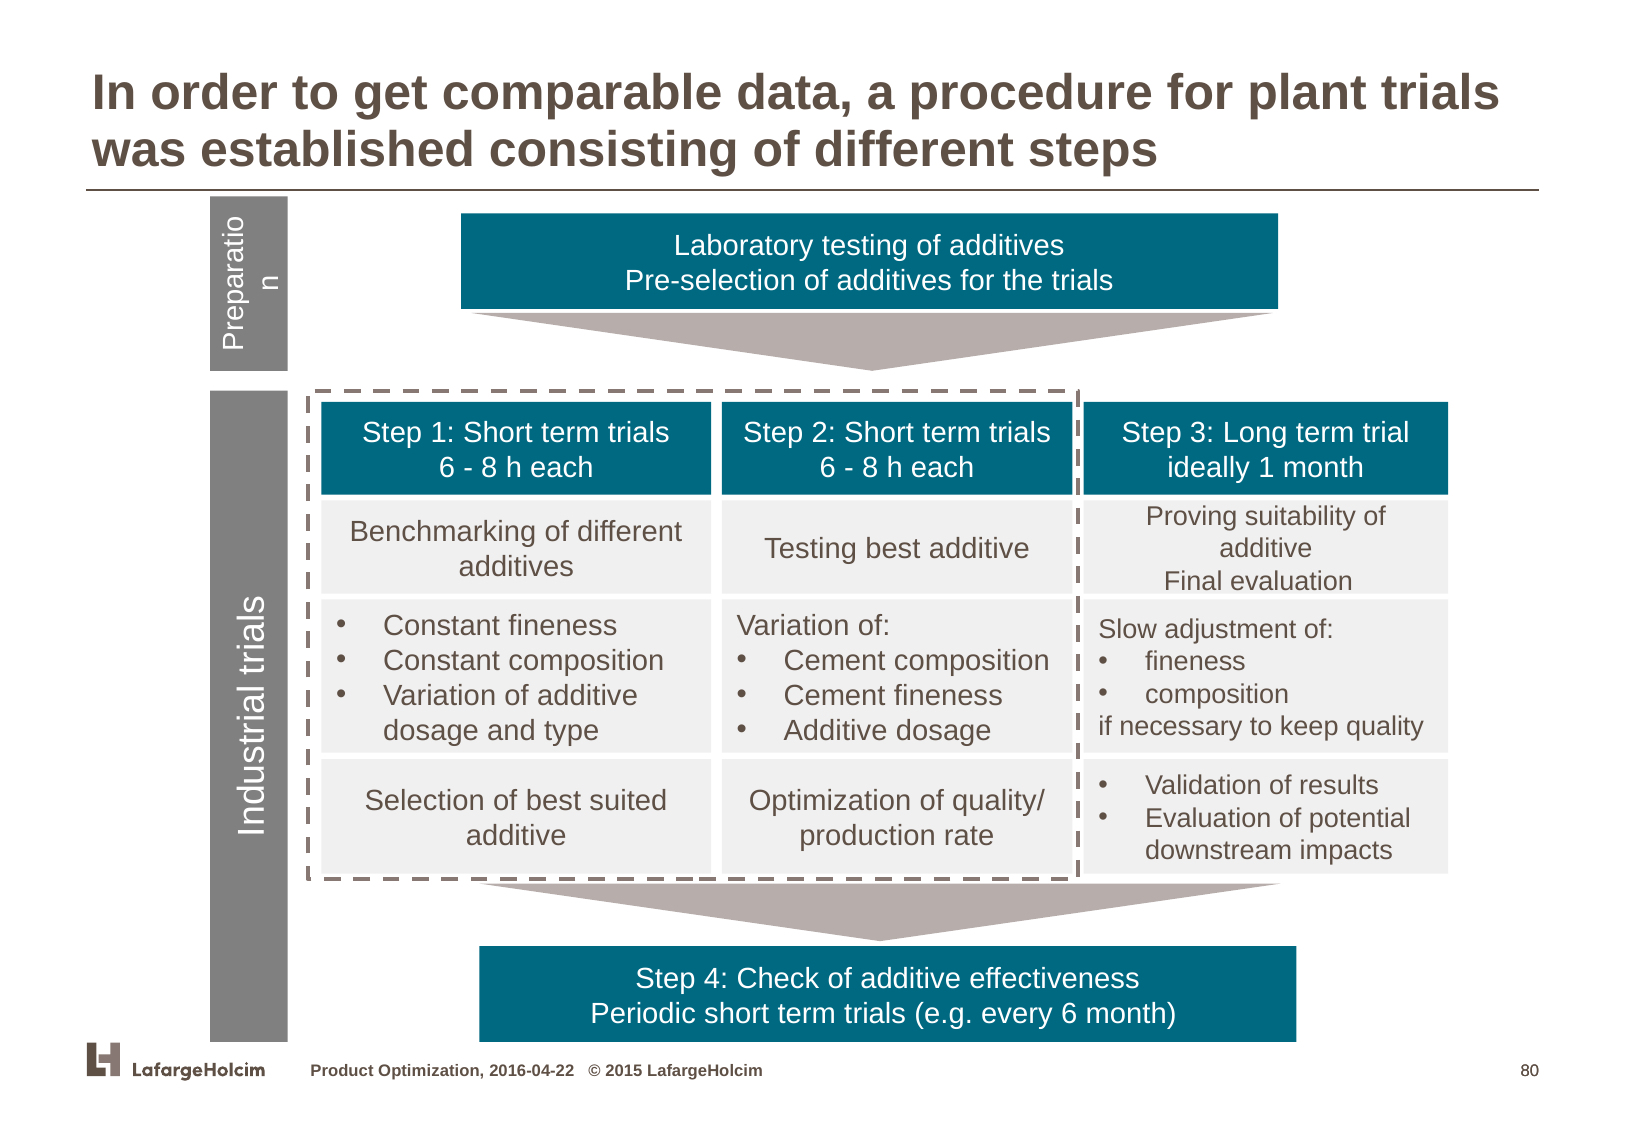

In order to get comparable data, a procedure for plant trials was established consisting of different steps
Preparation
Laboratory testing of additives
Pre-selection of additives for the trials

Industrial trials

Step 1: Short term trials
6 - 8 h each
Step 2: Short term trials
6 - 8 h each
Step 3: Long term trial
ideally 1 month
Benchmarking of different additives
Testing best additive
Proving suitability of additive
Final evaluation
Constant fineness
Constant composition
Variation of additive dosage and type
Variation of:
Cement composition
Cement fineness
Additive dosage
Slow adjustment of:
fineness
composition
if necessary to keep quality
Selection of best suited additive
Optimization of quality/
production rate
Validation of results
Evaluation of potential downstream impacts

Step 4: Check of additive effectiveness
Periodic short term trials (e.g. every 6 month)
Product Optimization, 2016-04-22   © 2015 LafargeHolcim
80
80